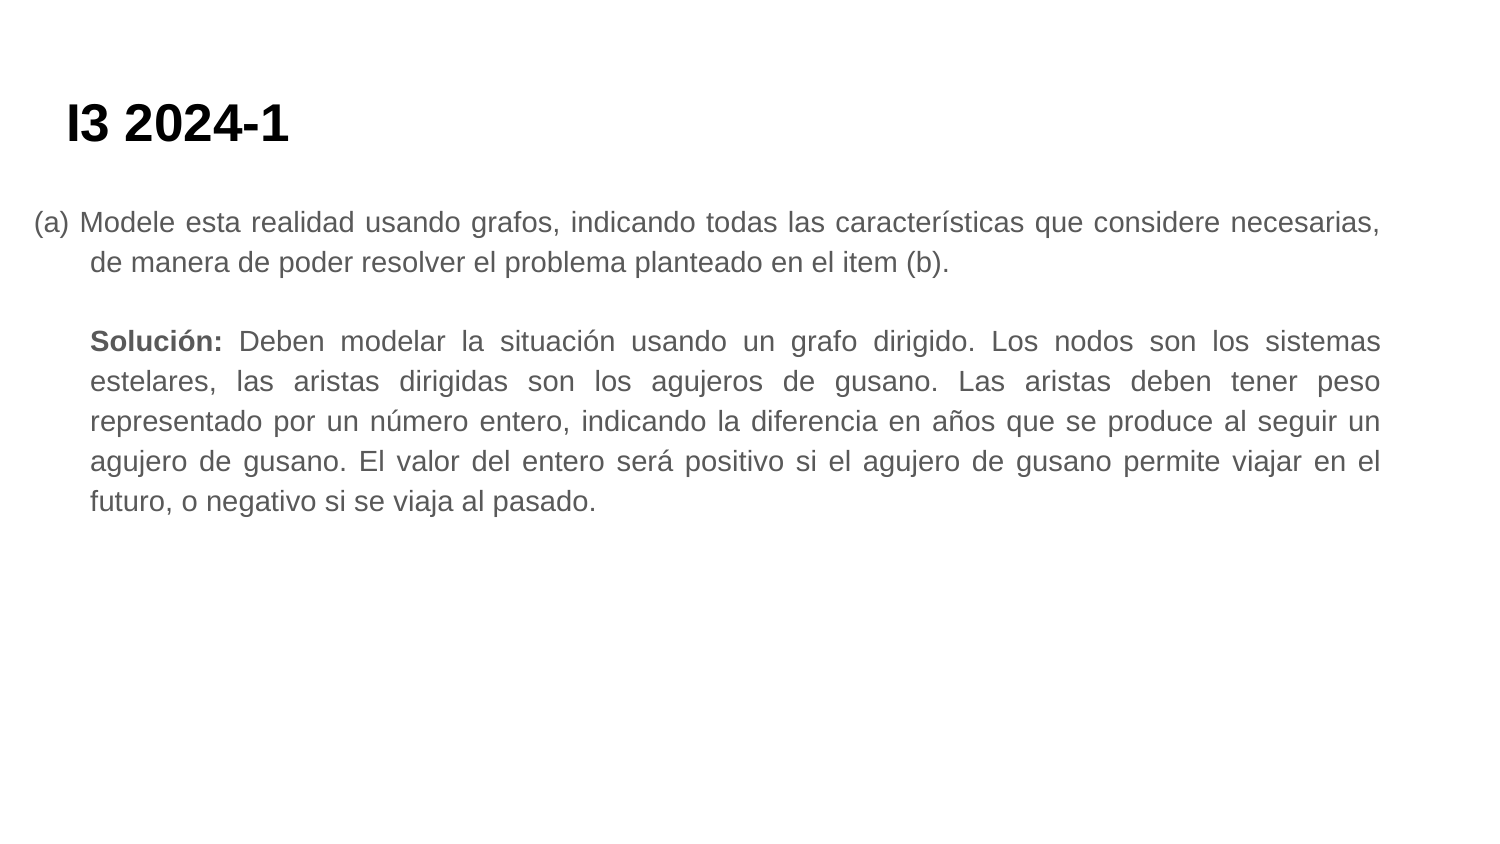

# I3 2024-1
(a) Modele esta realidad usando grafos, indicando todas las características que considere necesarias, de manera de poder resolver el problema planteado en el item (b).

Solución: Deben modelar la situación usando un grafo dirigido. Los nodos son los sistemas estelares, las aristas dirigidas son los agujeros de gusano. Las aristas deben tener peso representado por un número entero, indicando la diferencia en años que se produce al seguir un agujero de gusano. El valor del entero será positivo si el agujero de gusano permite viajar en el futuro, o negativo si se viaja al pasado.